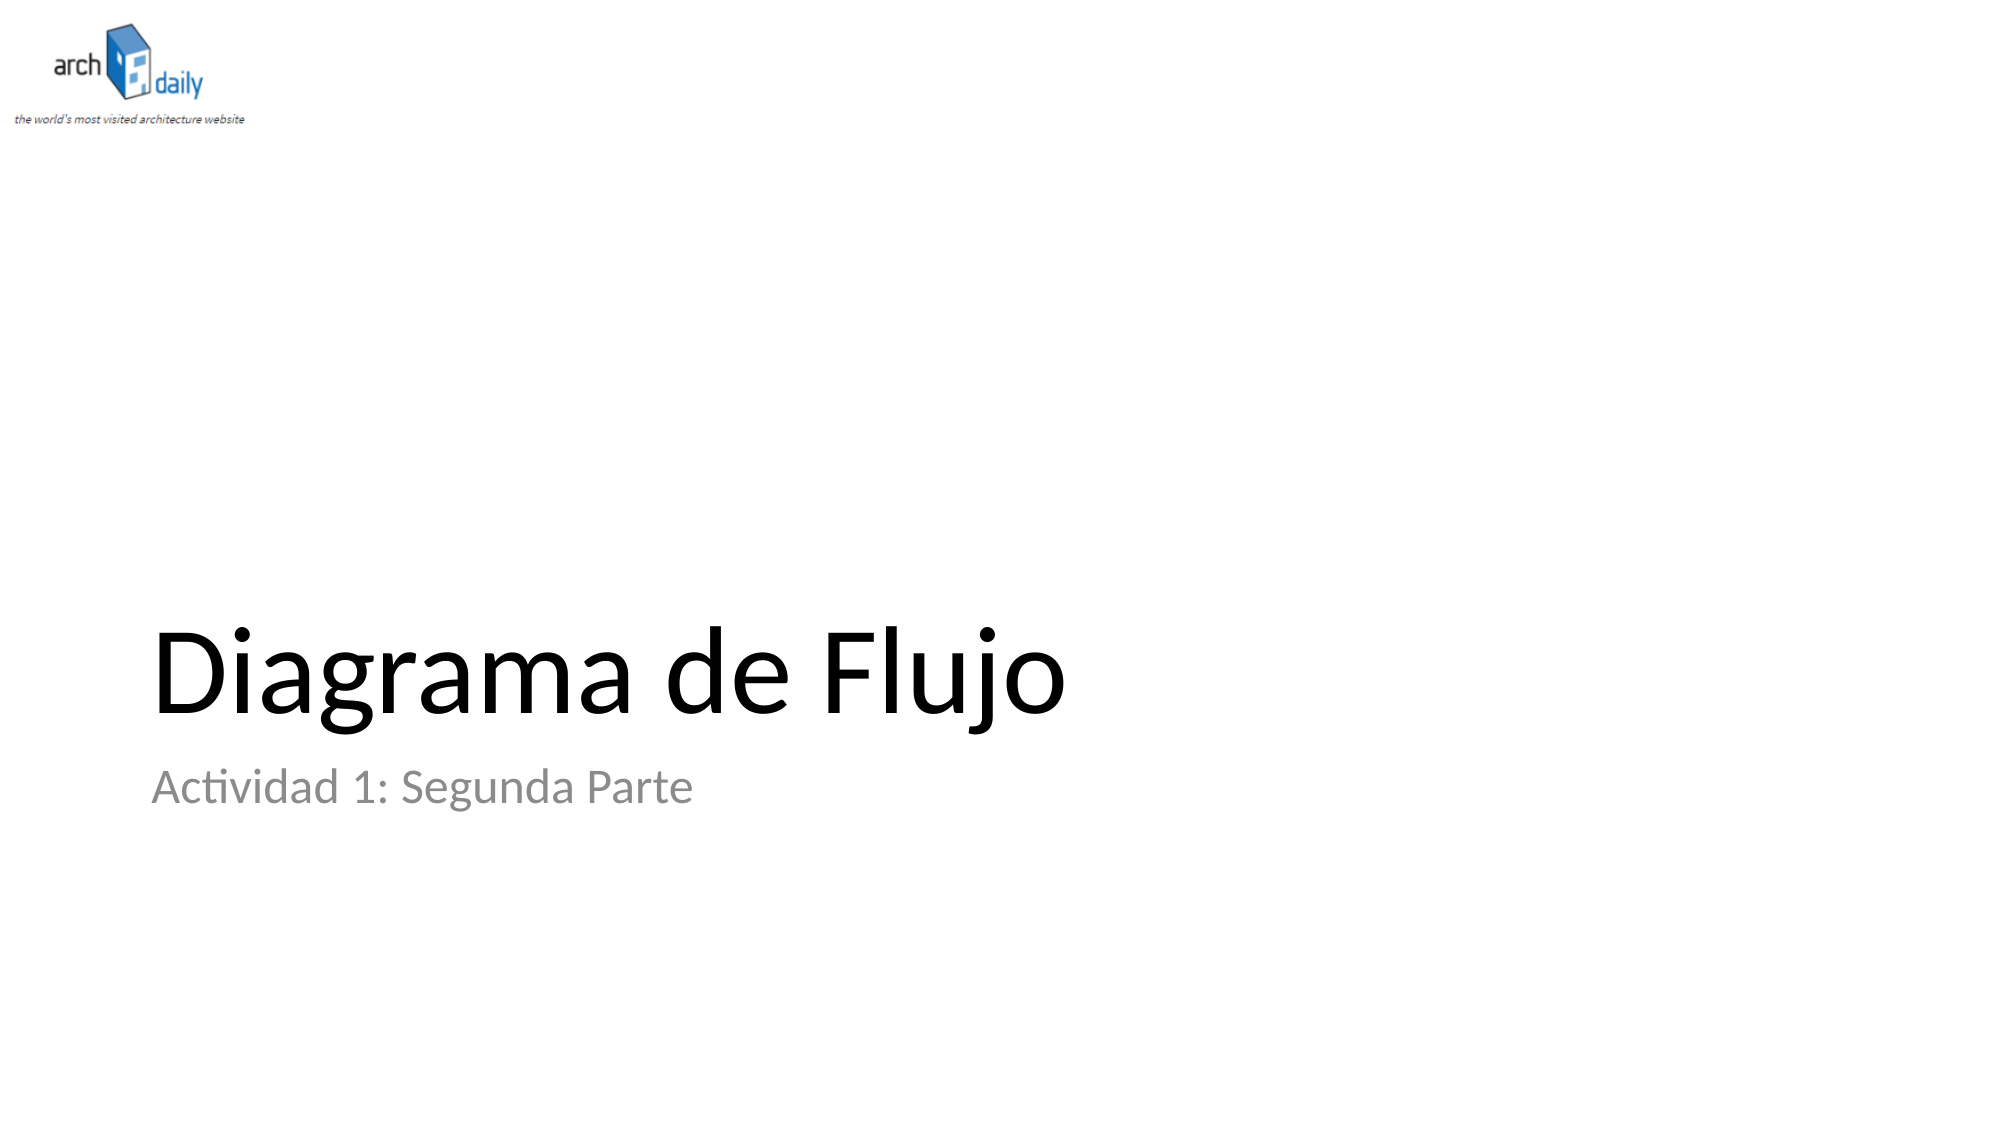

# Diagrama de Flujo
Actividad 1: Segunda Parte